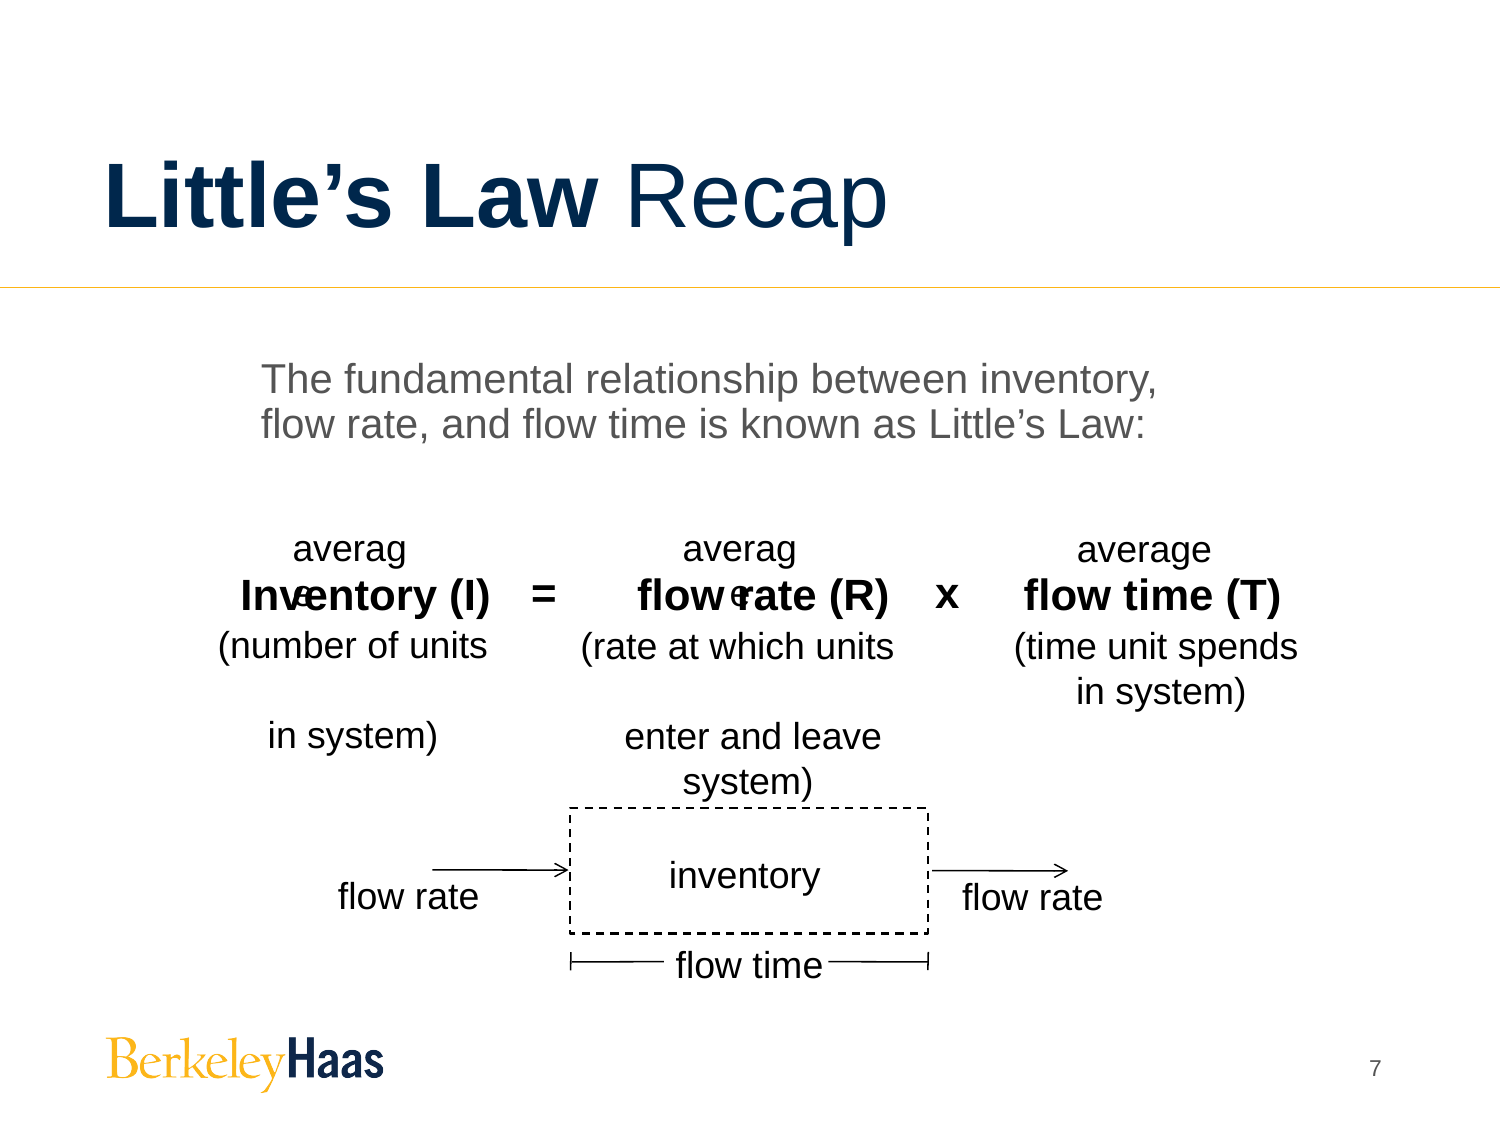

# Little’s Law Recap
The fundamental relationship between inventory, flow rate, and flow time is known as Little’s Law:
average
average
average
=                               x
Inventory (I)            flow rate (R)           flow time (T)
(number of units
in system)
(rate at which units
 enter and leave system)
(time unit spends
in system)

inventory
flow rate
flow rate
flow time
7